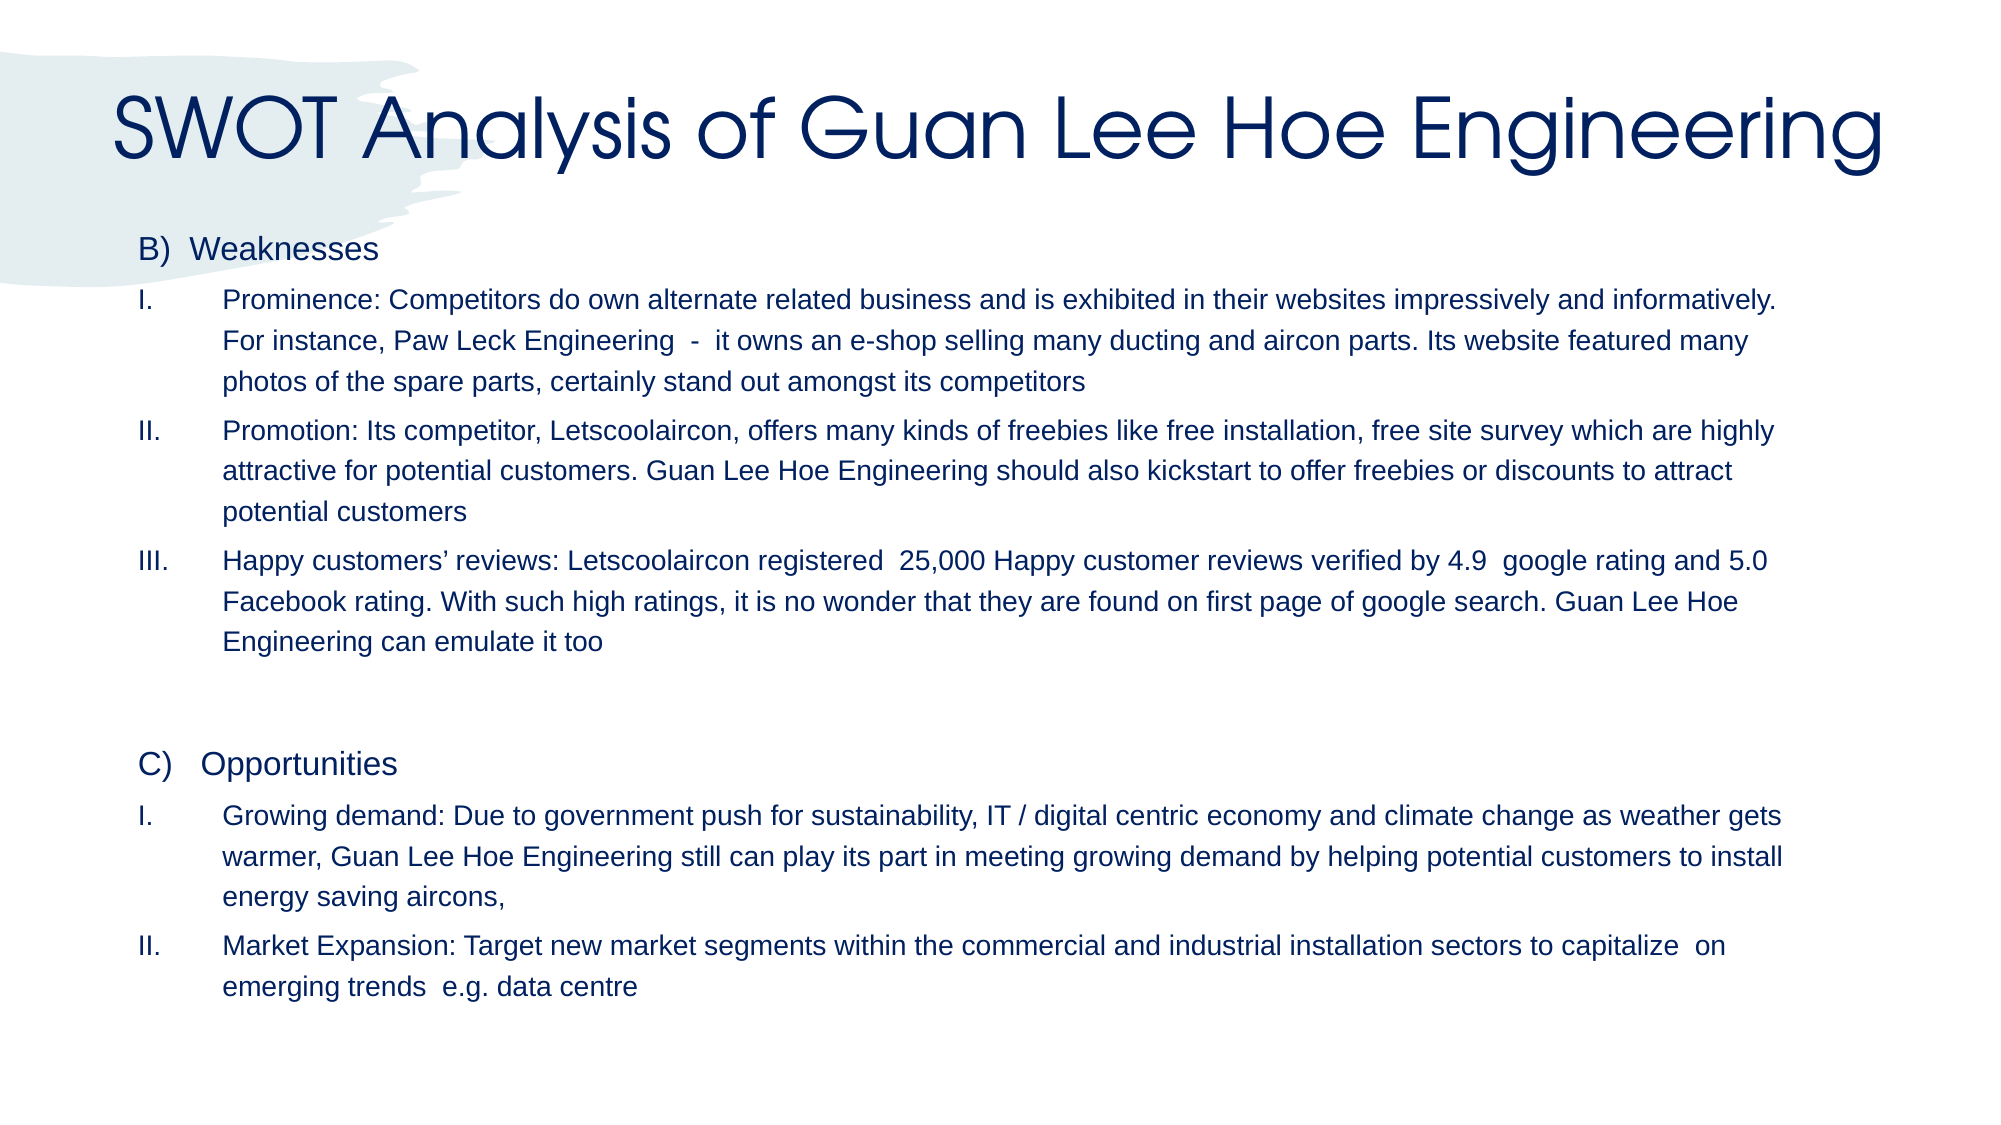

# SWOT Analysis of Guan Lee Hoe Engineering
B)  Weaknesses
Prominence: Competitors do own alternate related business and is exhibited in their websites impressively and informatively.  For instance, Paw Leck Engineering  -  it owns an e-shop selling many ducting and aircon parts. Its website featured many photos of the spare parts, certainly stand out amongst its competitors
Promotion: Its competitor, Letscoolaircon, offers many kinds of freebies like free installation, free site survey which are highly attractive for potential customers. Guan Lee Hoe Engineering should also kickstart to offer freebies or discounts to attract  potential customers
Happy customers’ reviews: Letscoolaircon registered  25,000 Happy customer reviews verified by 4.9  google rating and 5.0 Facebook rating. With such high ratings, it is no wonder that they are found on first page of google search. Guan Lee Hoe Engineering can emulate it too

C)   Opportunities
Growing demand: Due to government push for sustainability, IT / digital centric economy and climate change as weather gets warmer, Guan Lee Hoe Engineering still can play its part in meeting growing demand by helping potential customers to install energy saving aircons,
Market Expansion: Target new market segments within the commercial and industrial installation sectors to capitalize  on emerging trends  e.g. data centre